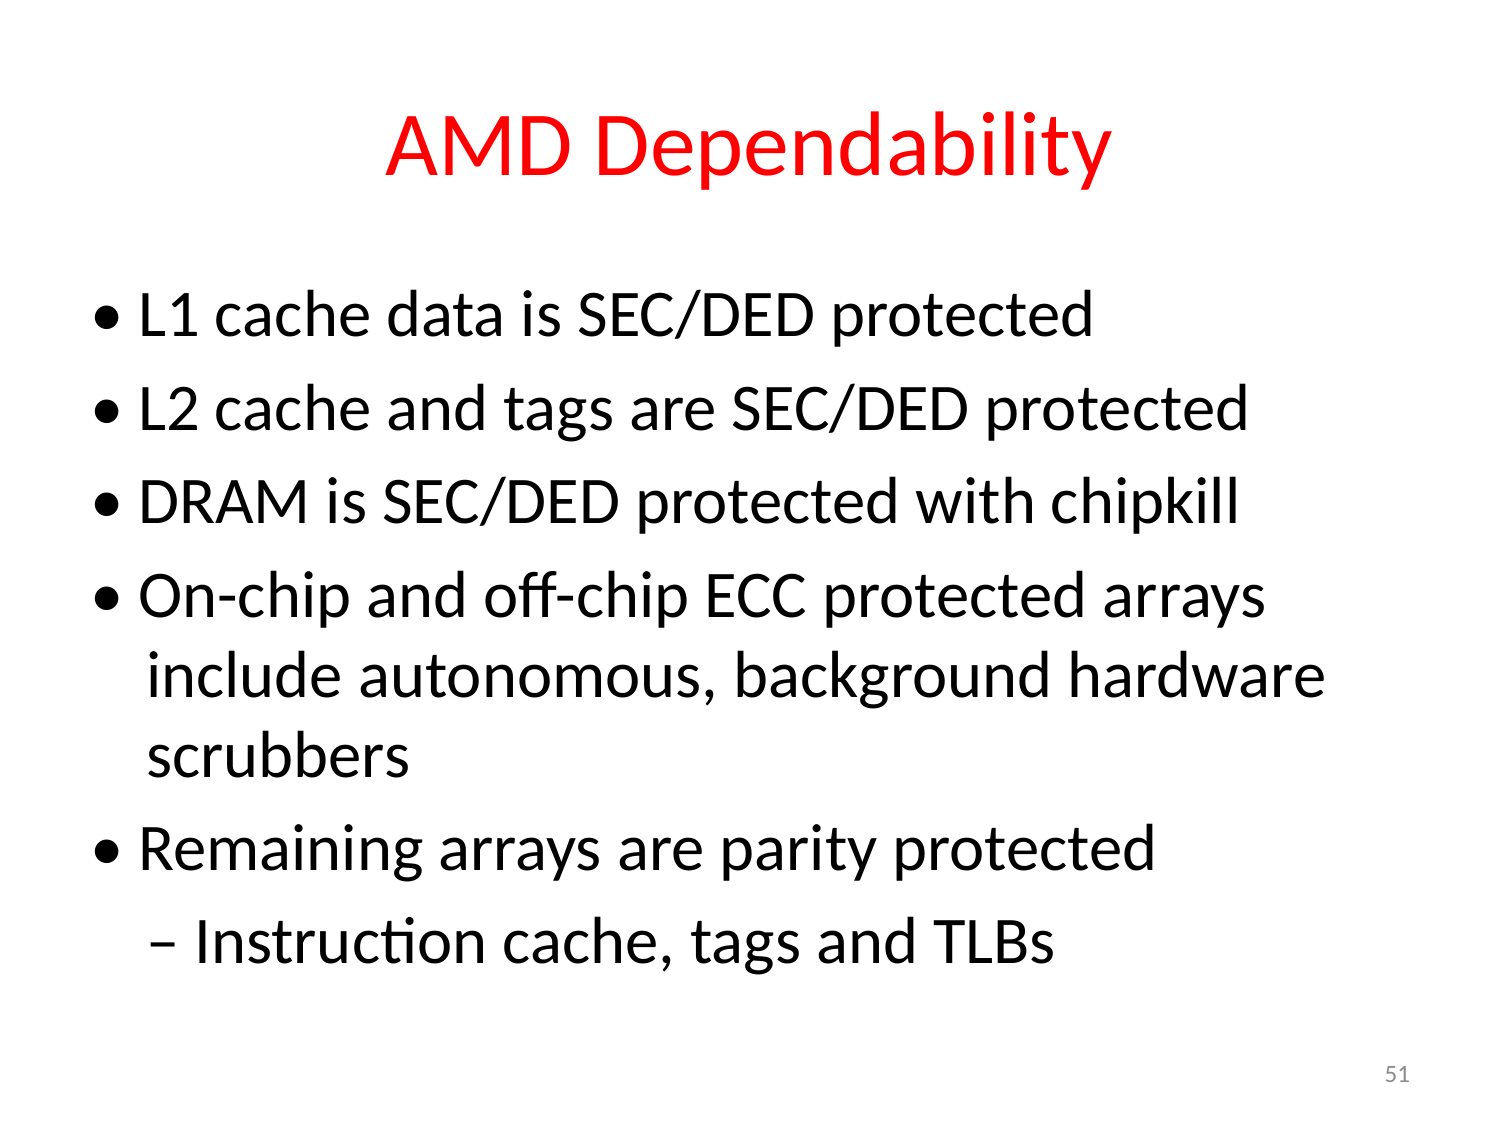

# AMD Dependability
• L1 cache data is SEC/DED protected
• L2 cache and tags are SEC/DED protected
• DRAM is SEC/DED protected with chipkill
• On-chip and off-chip ECC protected arrays include autonomous, background hardware scrubbers
• Remaining arrays are parity protected
	– Instruction cache, tags and TLBs
51